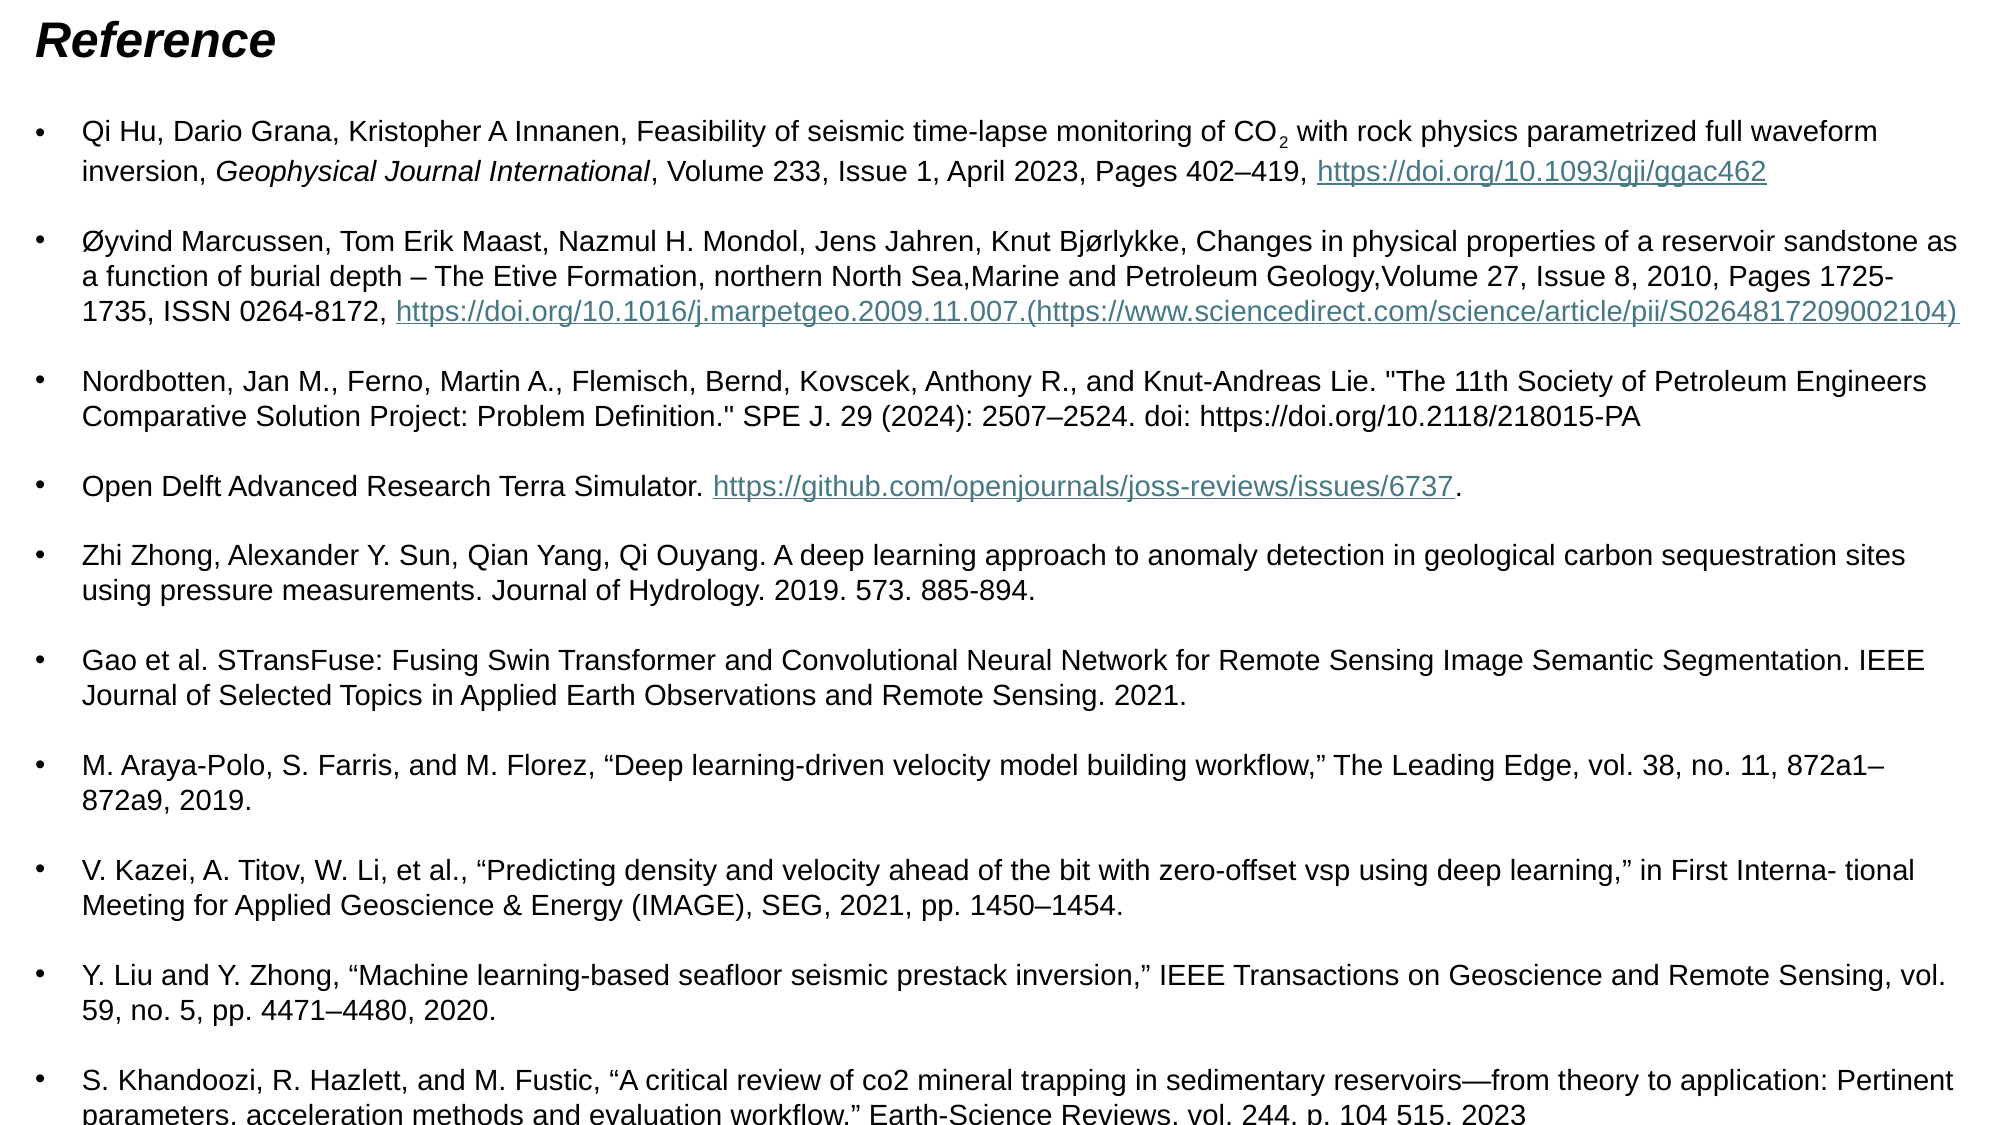

Reference

Qi Hu, Dario Grana, Kristopher A Innanen, Feasibility of seismic time-lapse monitoring of CO2 with rock physics parametrized full waveform inversion, Geophysical Journal International, Volume 233, Issue 1, April 2023, Pages 402–419, https://doi.org/10.1093/gji/ggac462

Øyvind Marcussen, Tom Erik Maast, Nazmul H. Mondol, Jens Jahren, Knut Bjørlykke, Changes in physical properties of a reservoir sandstone as a function of burial depth – The Etive Formation, northern North Sea,Marine and Petroleum Geology,Volume 27, Issue 8, 2010, Pages 1725-1735, ISSN 0264-8172, https://doi.org/10.1016/j.marpetgeo.2009.11.007.(https://www.sciencedirect.com/science/article/pii/S0264817209002104)

Nordbotten, Jan M., Ferno, Martin A., Flemisch, Bernd, Kovscek, Anthony R., and Knut-Andreas Lie. "The 11th Society of Petroleum Engineers Comparative Solution Project: Problem Definition." SPE J. 29 (2024): 2507–2524. doi: https://doi.org/10.2118/218015-PA

Open Delft Advanced Research Terra Simulator. https://github.com/openjournals/joss-reviews/issues/6737.

Zhi Zhong, Alexander Y. Sun, Qian Yang, Qi Ouyang. A deep learning approach to anomaly detection in geological carbon sequestration sites using pressure measurements. Journal of Hydrology. 2019. 573. 885-894.

Gao et al. STransFuse: Fusing Swin Transformer and Convolutional Neural Network for Remote Sensing Image Semantic Segmentation. IEEE Journal of Selected Topics in Applied Earth Observations and Remote Sensing. 2021.

M. Araya-Polo, S. Farris, and M. Florez, “Deep learning-driven velocity model building workflow,” The Leading Edge, vol. 38, no. 11, 872a1– 872a9, 2019.

V. Kazei, A. Titov, W. Li, et al., “Predicting density and velocity ahead of the bit with zero-offset vsp using deep learning,” in First Interna- tional Meeting for Applied Geoscience & Energy (IMAGE), SEG, 2021, pp. 1450–1454.

Y. Liu and Y. Zhong, “Machine learning-based seafloor seismic prestack inversion,” IEEE Transactions on Geoscience and Remote Sensing, vol. 59, no. 5, pp. 4471–4480, 2020.

S. Khandoozi, R. Hazlett, and M. Fustic, “A critical review of co2 mineral trapping in sedimentary reservoirs—from theory to application: Pertinent parameters, acceleration methods and evaluation workflow,” Earth-Science Reviews, vol. 244, p. 104 515, 2023